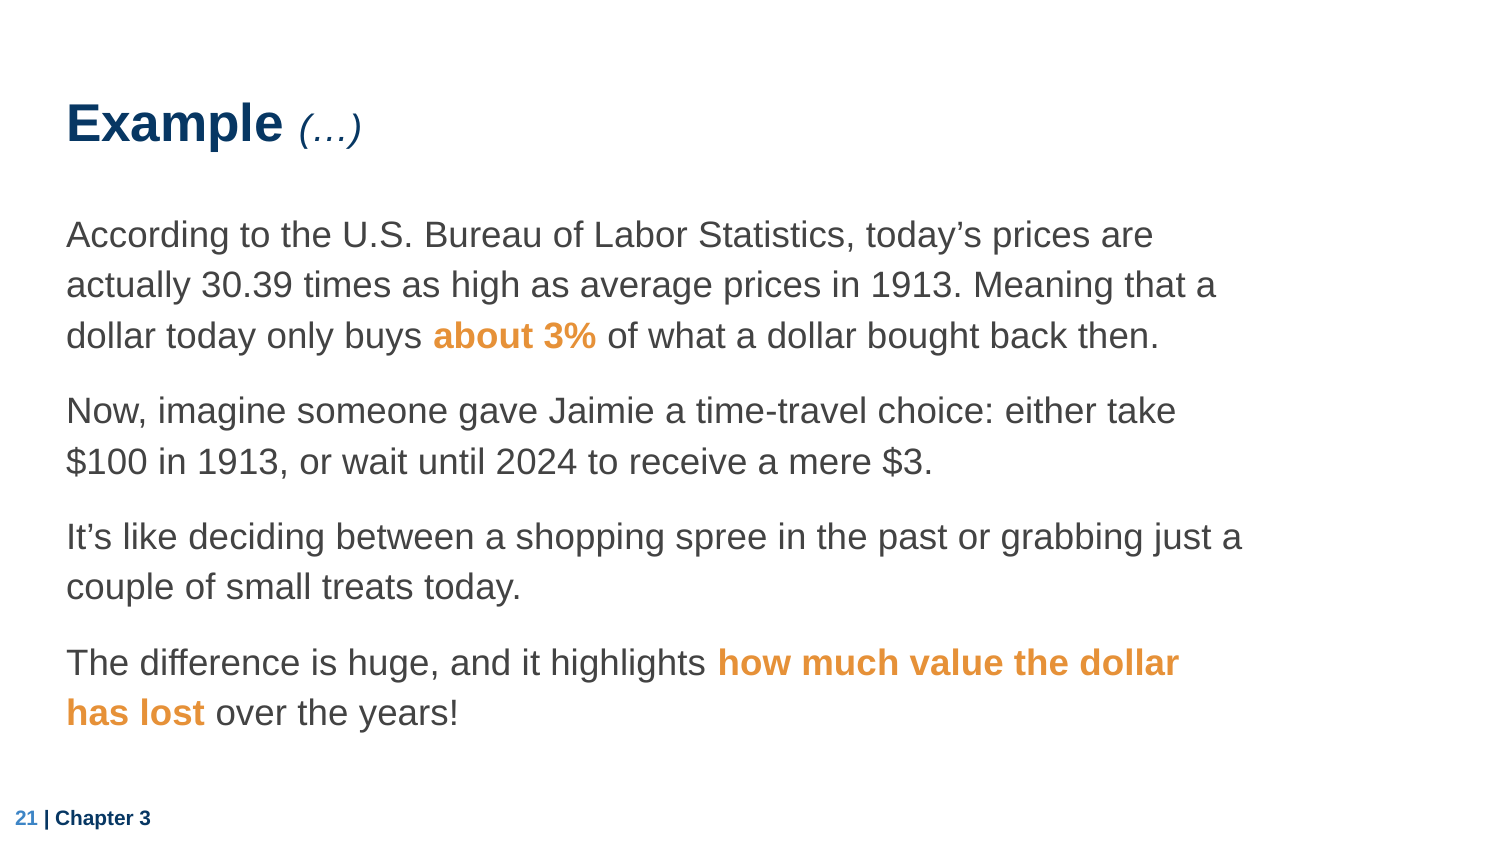

# Example (…)
According to the U.S. Bureau of Labor Statistics, today’s prices are actually 30.39 times as high as average prices in 1913. Meaning that a dollar today only buys about 3% of what a dollar bought back then.
Now, imagine someone gave Jaimie a time-travel choice: either take $100 in 1913, or wait until 2024 to receive a mere $3.
It’s like deciding between a shopping spree in the past or grabbing just a couple of small treats today.
The difference is huge, and it highlights how much value the dollar has lost over the years!
21 | Chapter 3